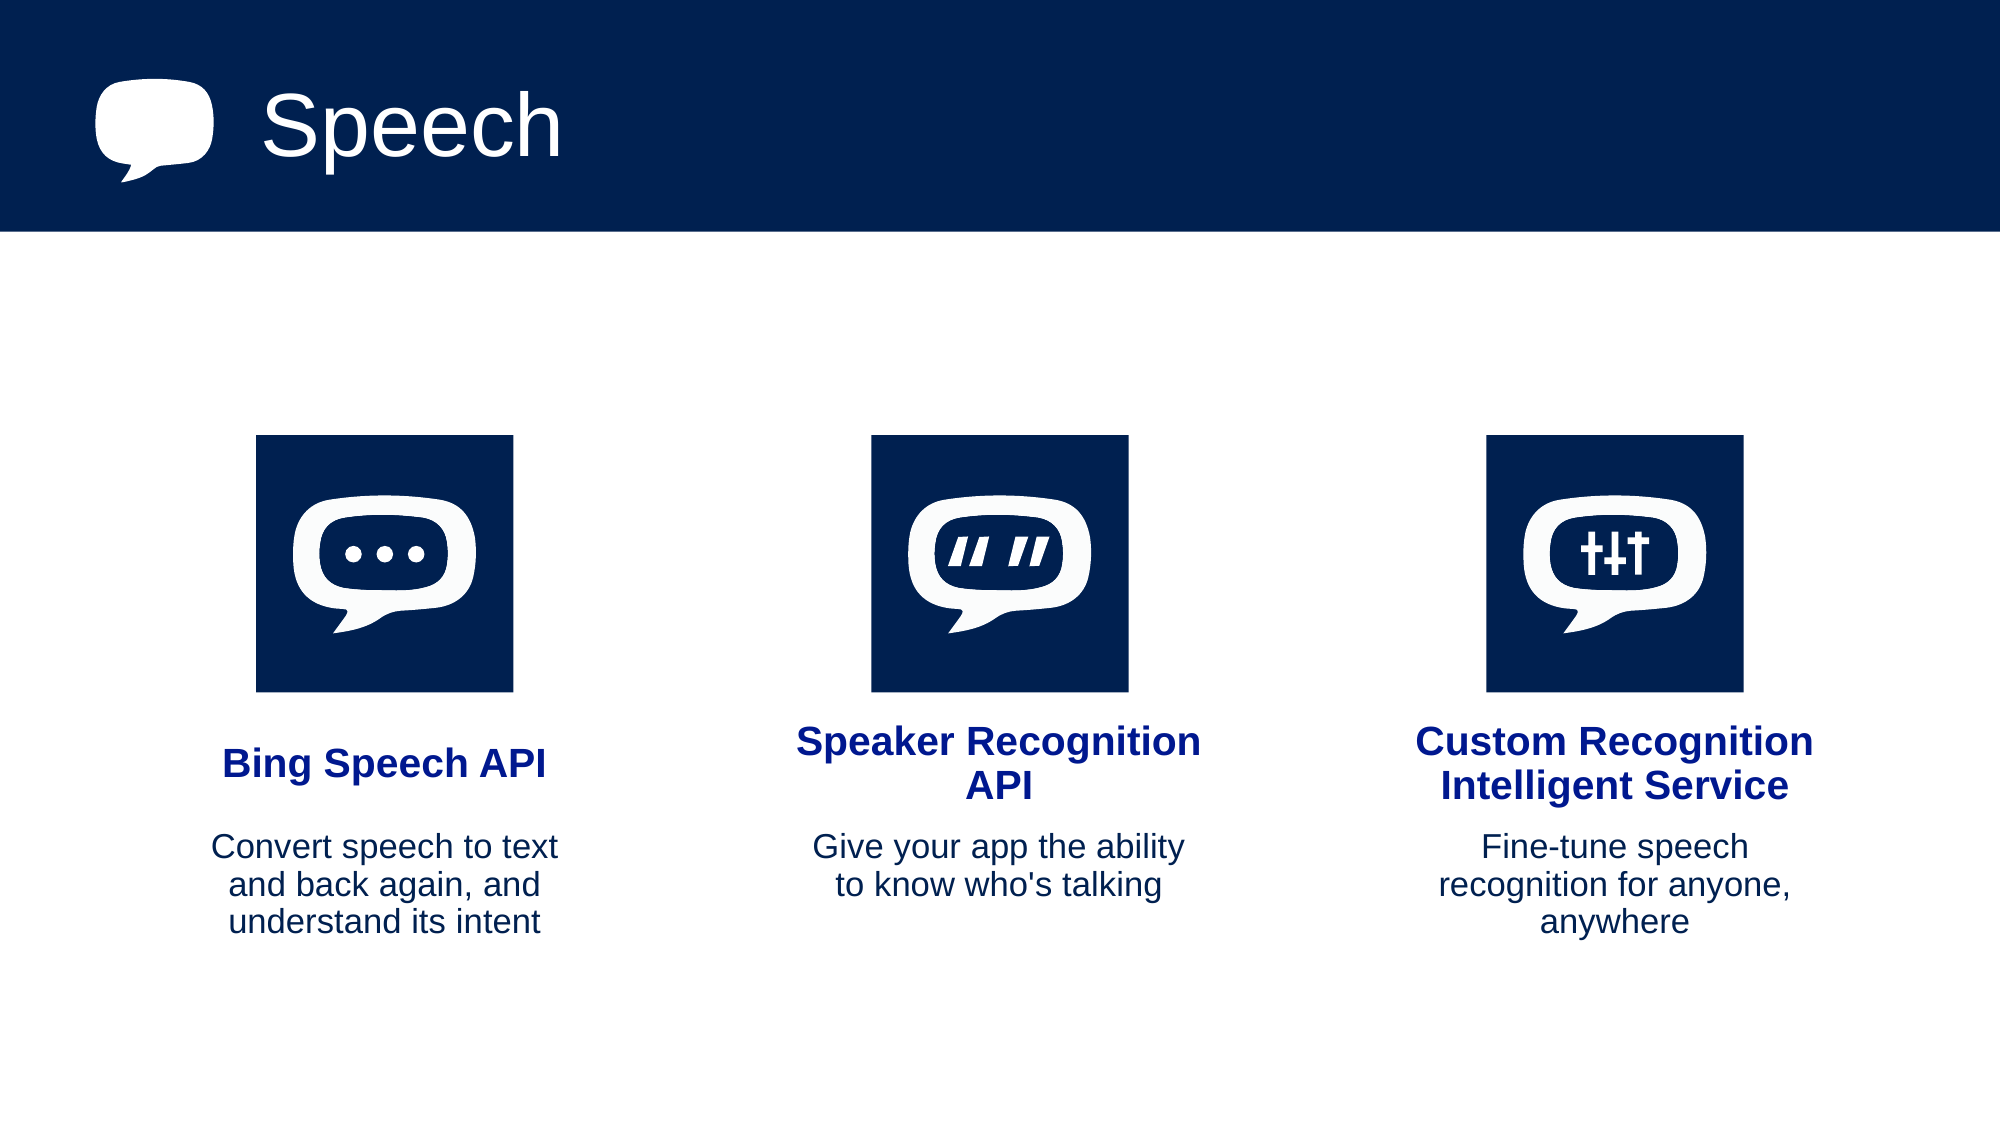

Speech

Custom Recognition Intelligent Service
Fine-tune speech recognition for anyone, anywhere
Bing Speech API
Convert speech to text and back again, and understand its intent
Speaker Recognition API
Give your app the ability to know who's talking